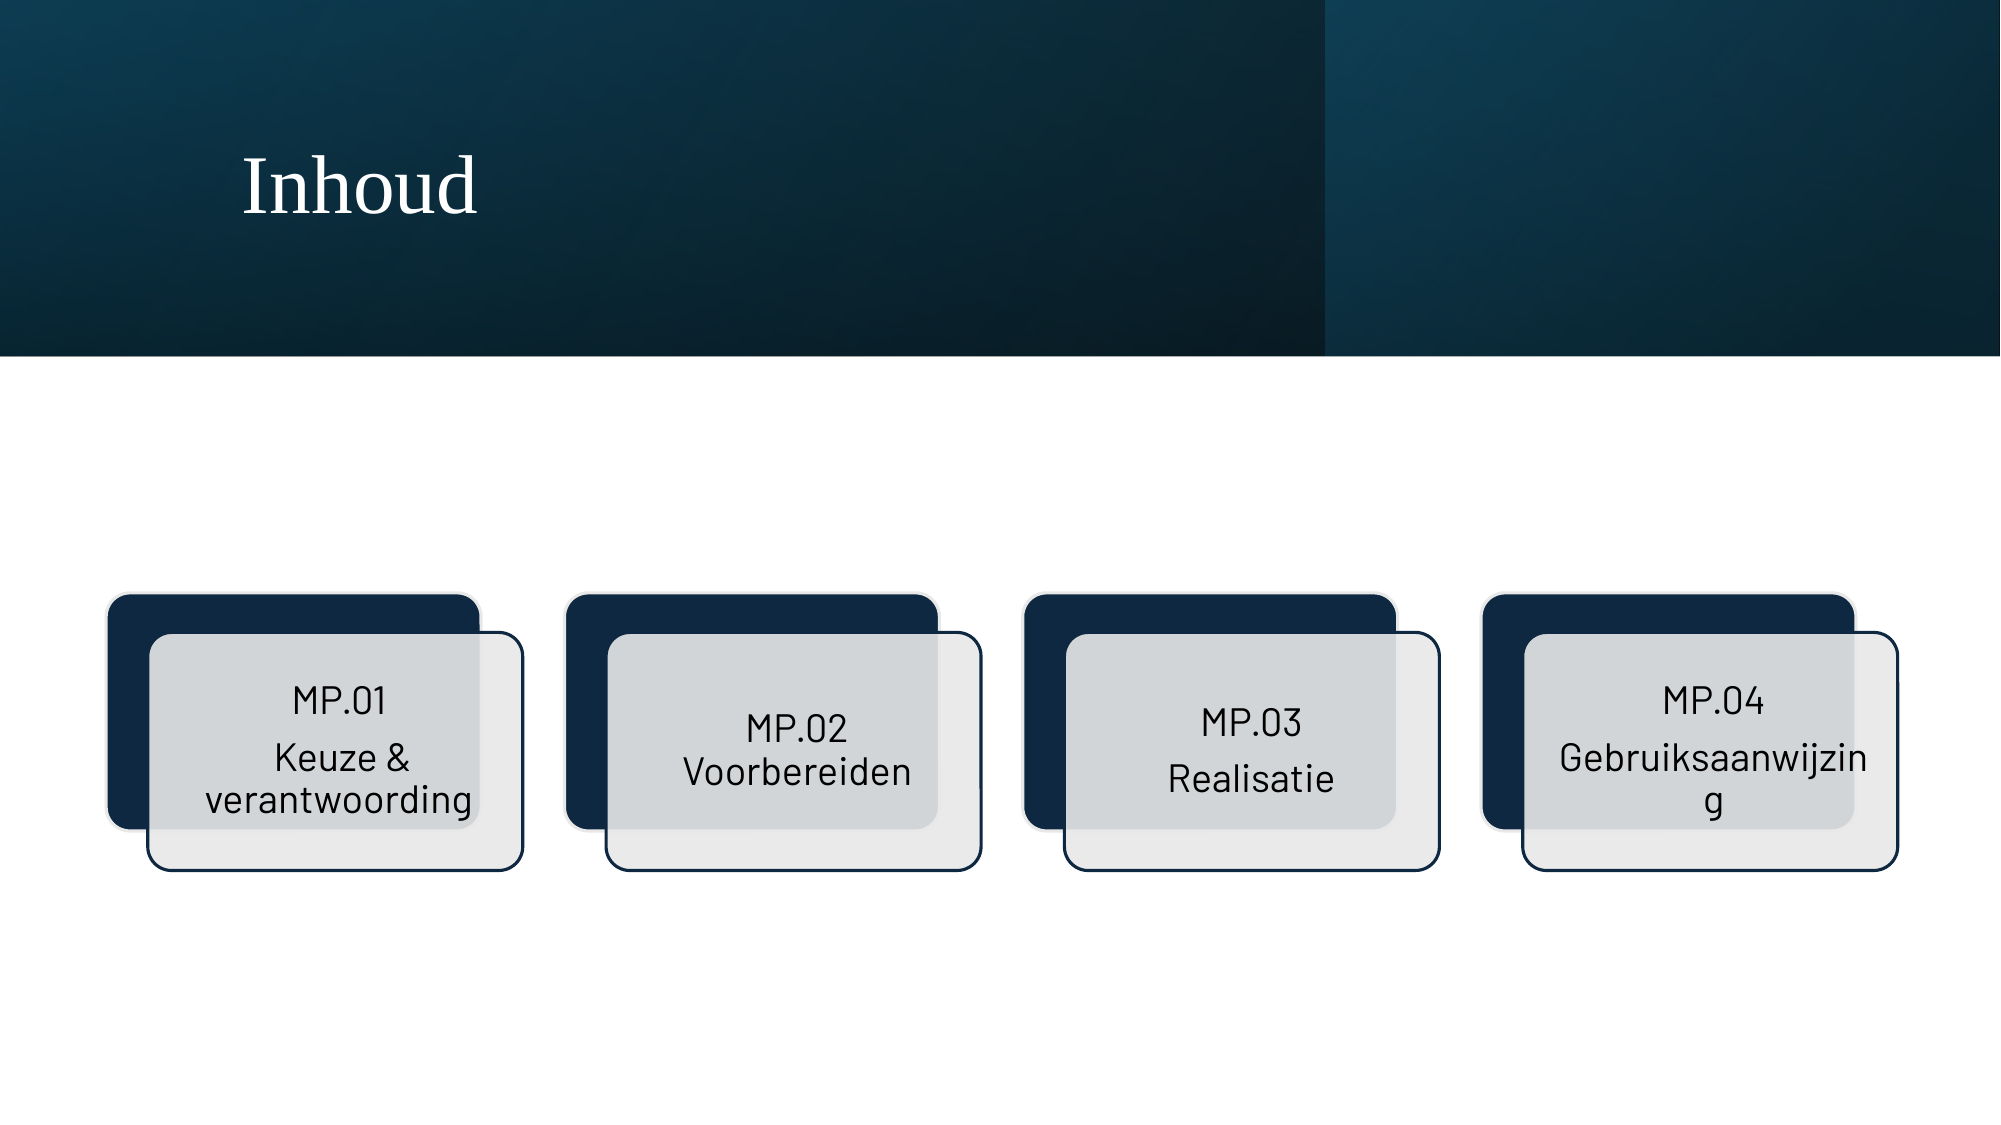

# Inhoud
MP.01
 Keuze & verantwoording
MP.02 Voorbereiden
MP.03
Realisatie
MP.04
Gebruiksaanwijzing